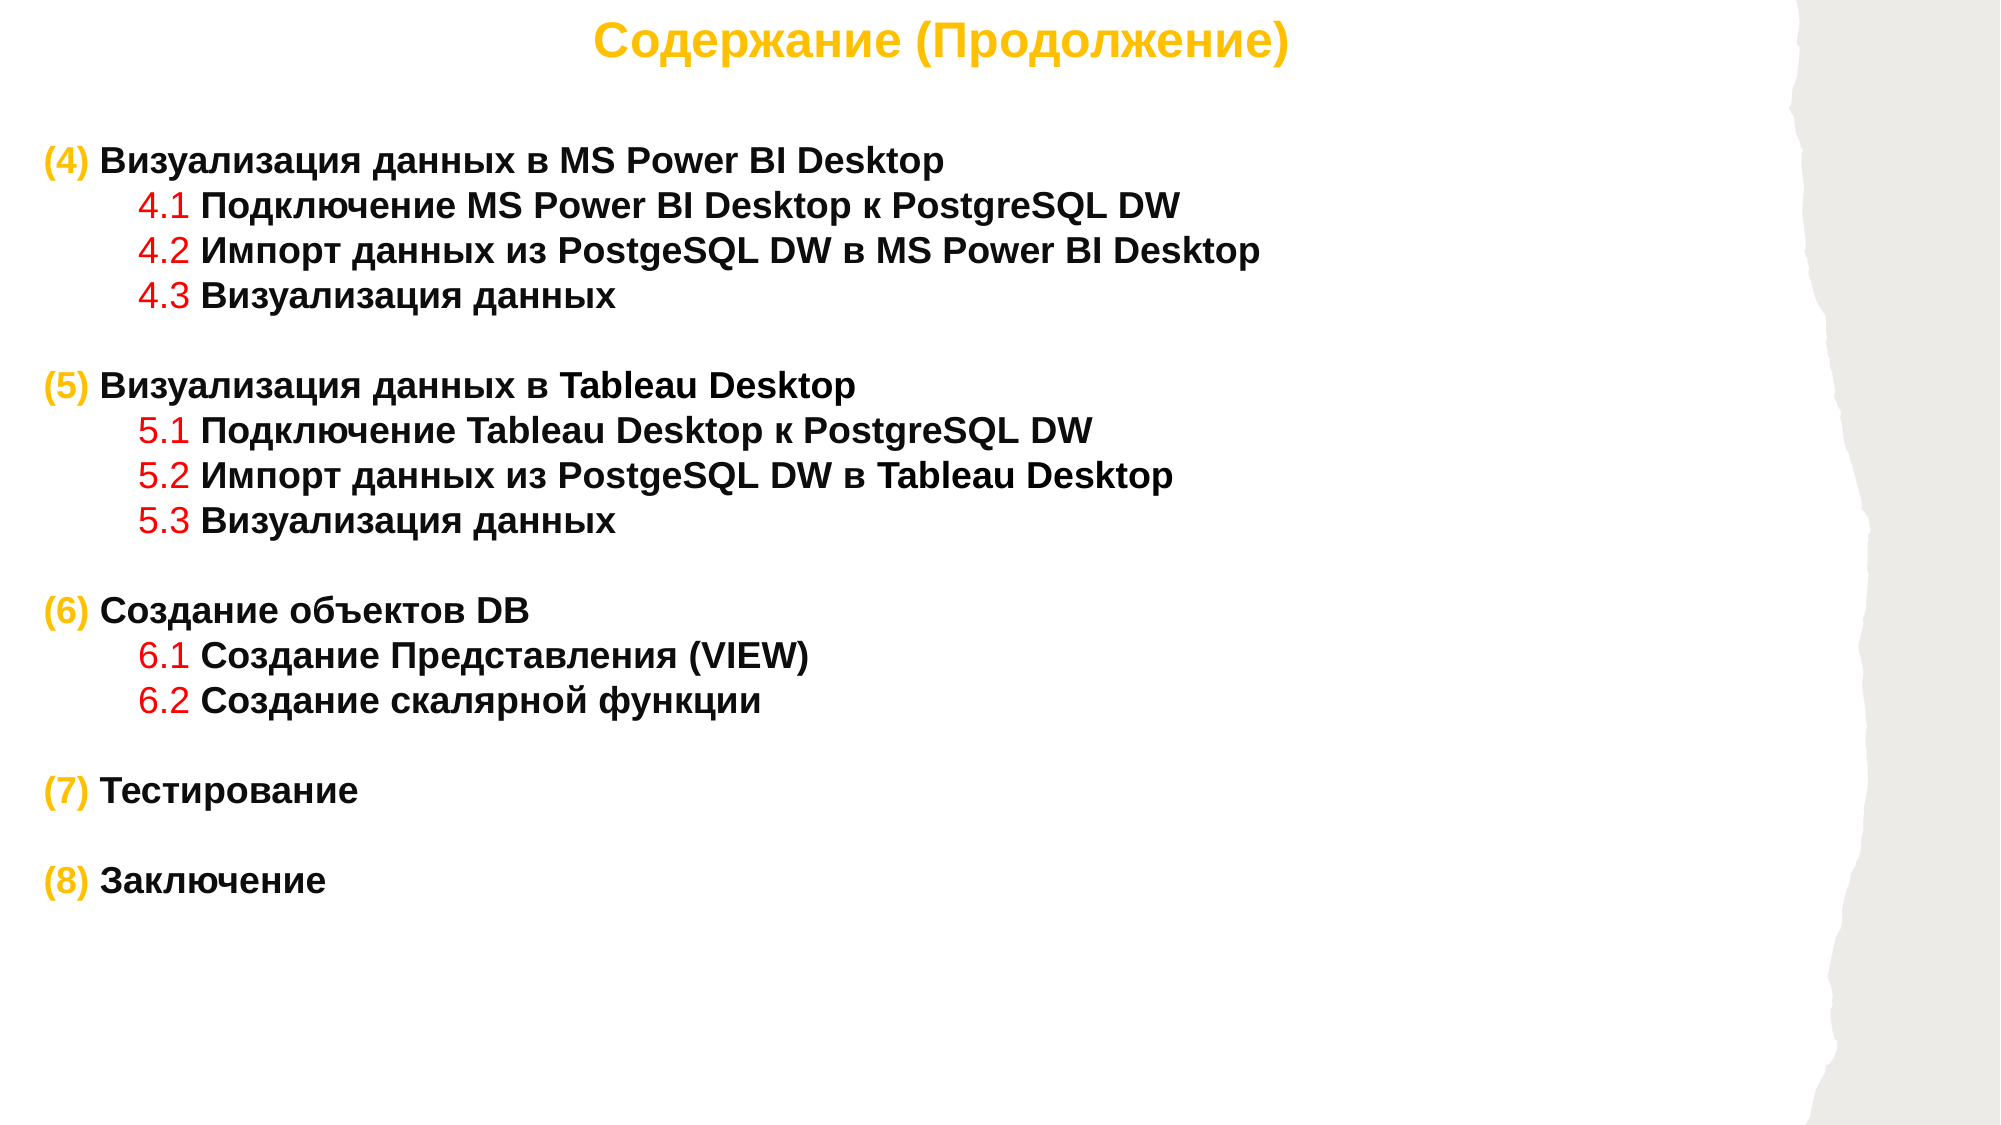

Содержание (Продолжение)
(4) Визуализация данных в MS Power BI Desktop
         4.1 Подключение MS Power BI Desktop к PostgreSQL DW
         4.2 Импорт данных из PostgeSQL DW в MS Power BI Desktop
         4.3 Визуализация данных

(5) Визуализация данных в Tableau Desktop
         5.1 Подключение Tableau Desktop к PostgreSQL DW
         5.2 Импорт данных из PostgeSQL DW в Tableau Desktop
         5.3 Визуализация данных

(6) Создание объектов DB
         6.1 Создание Представления (VIEW)
         6.2 Создание скалярной функции

(7) Тестирование

(8) Заключение